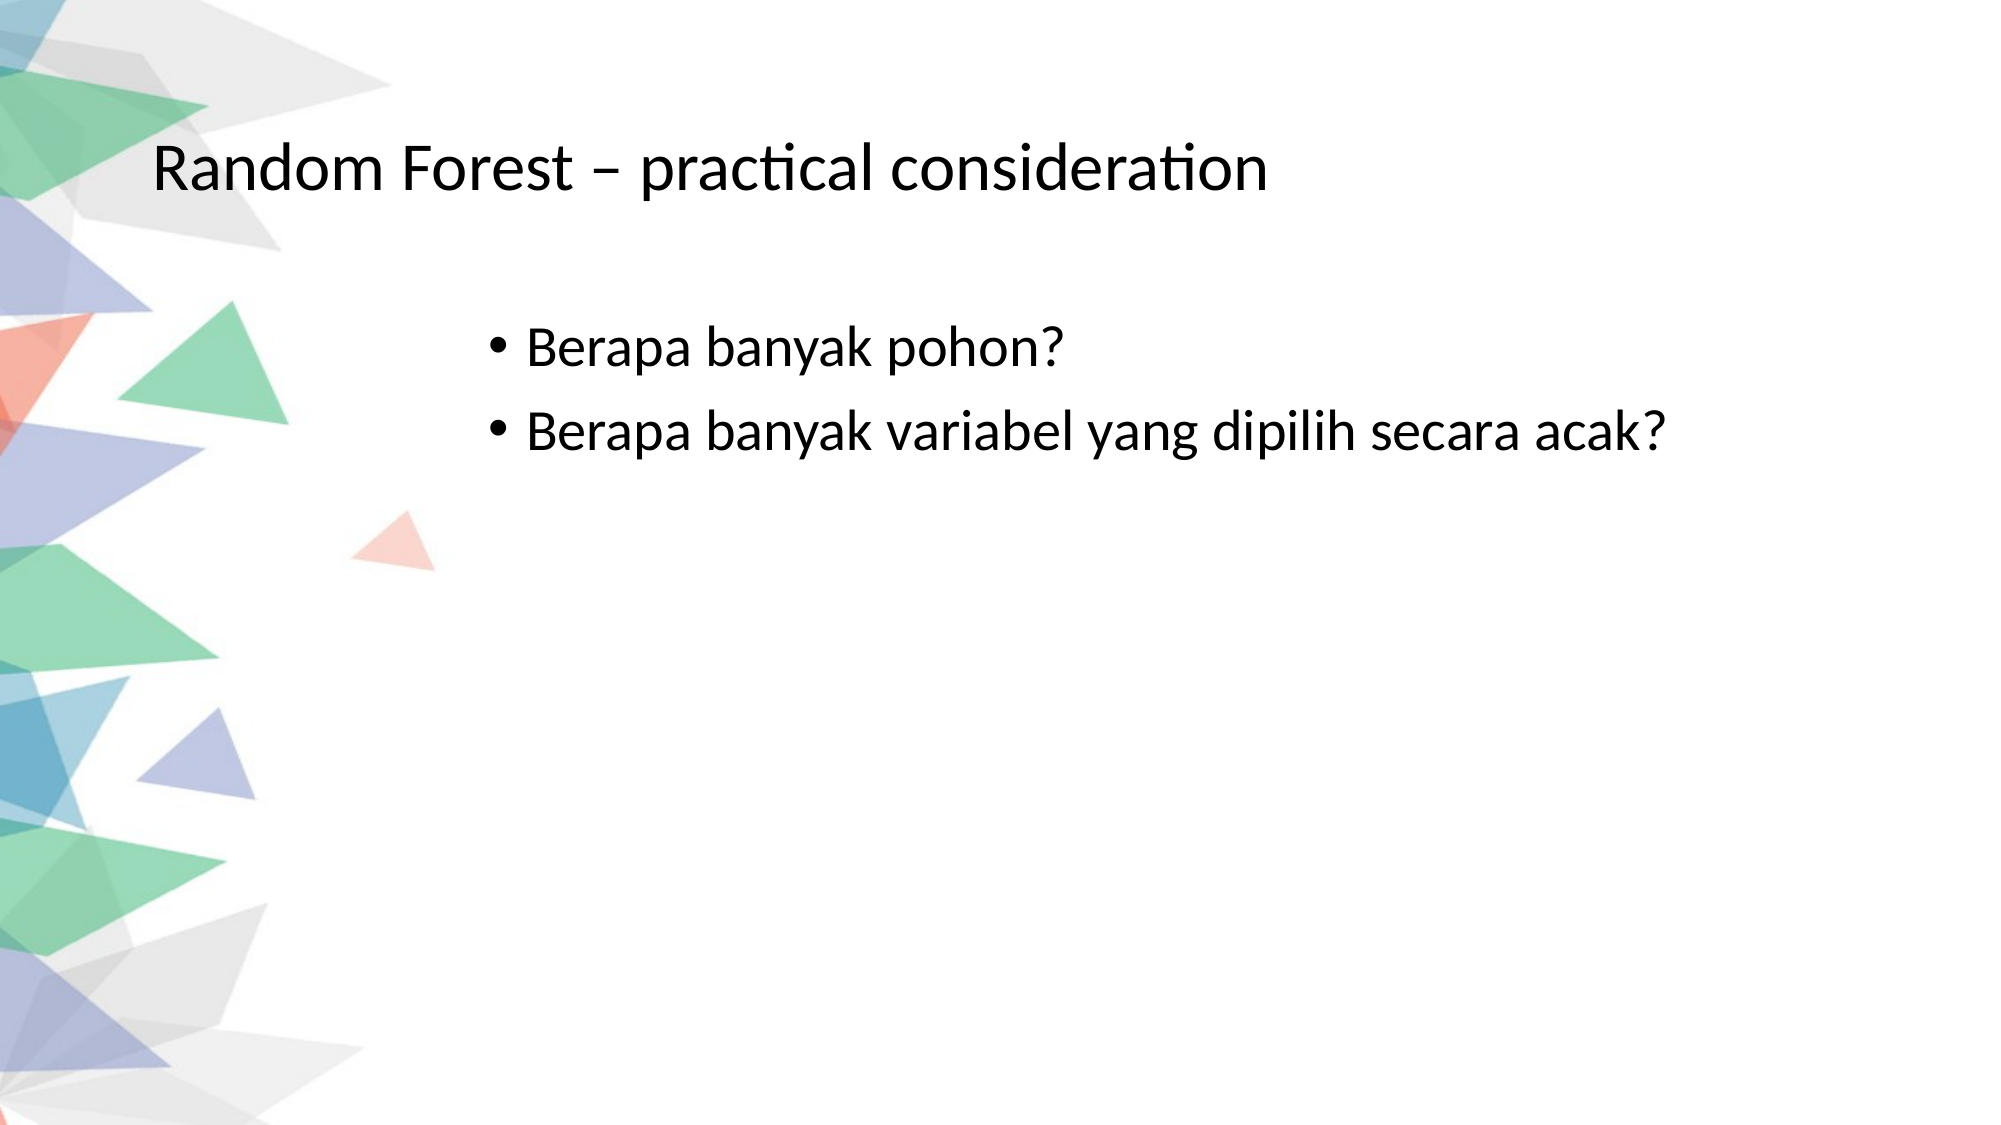

# Random Forest – practical consideration
Berapa banyak pohon?
Berapa banyak variabel yang dipilih secara acak?